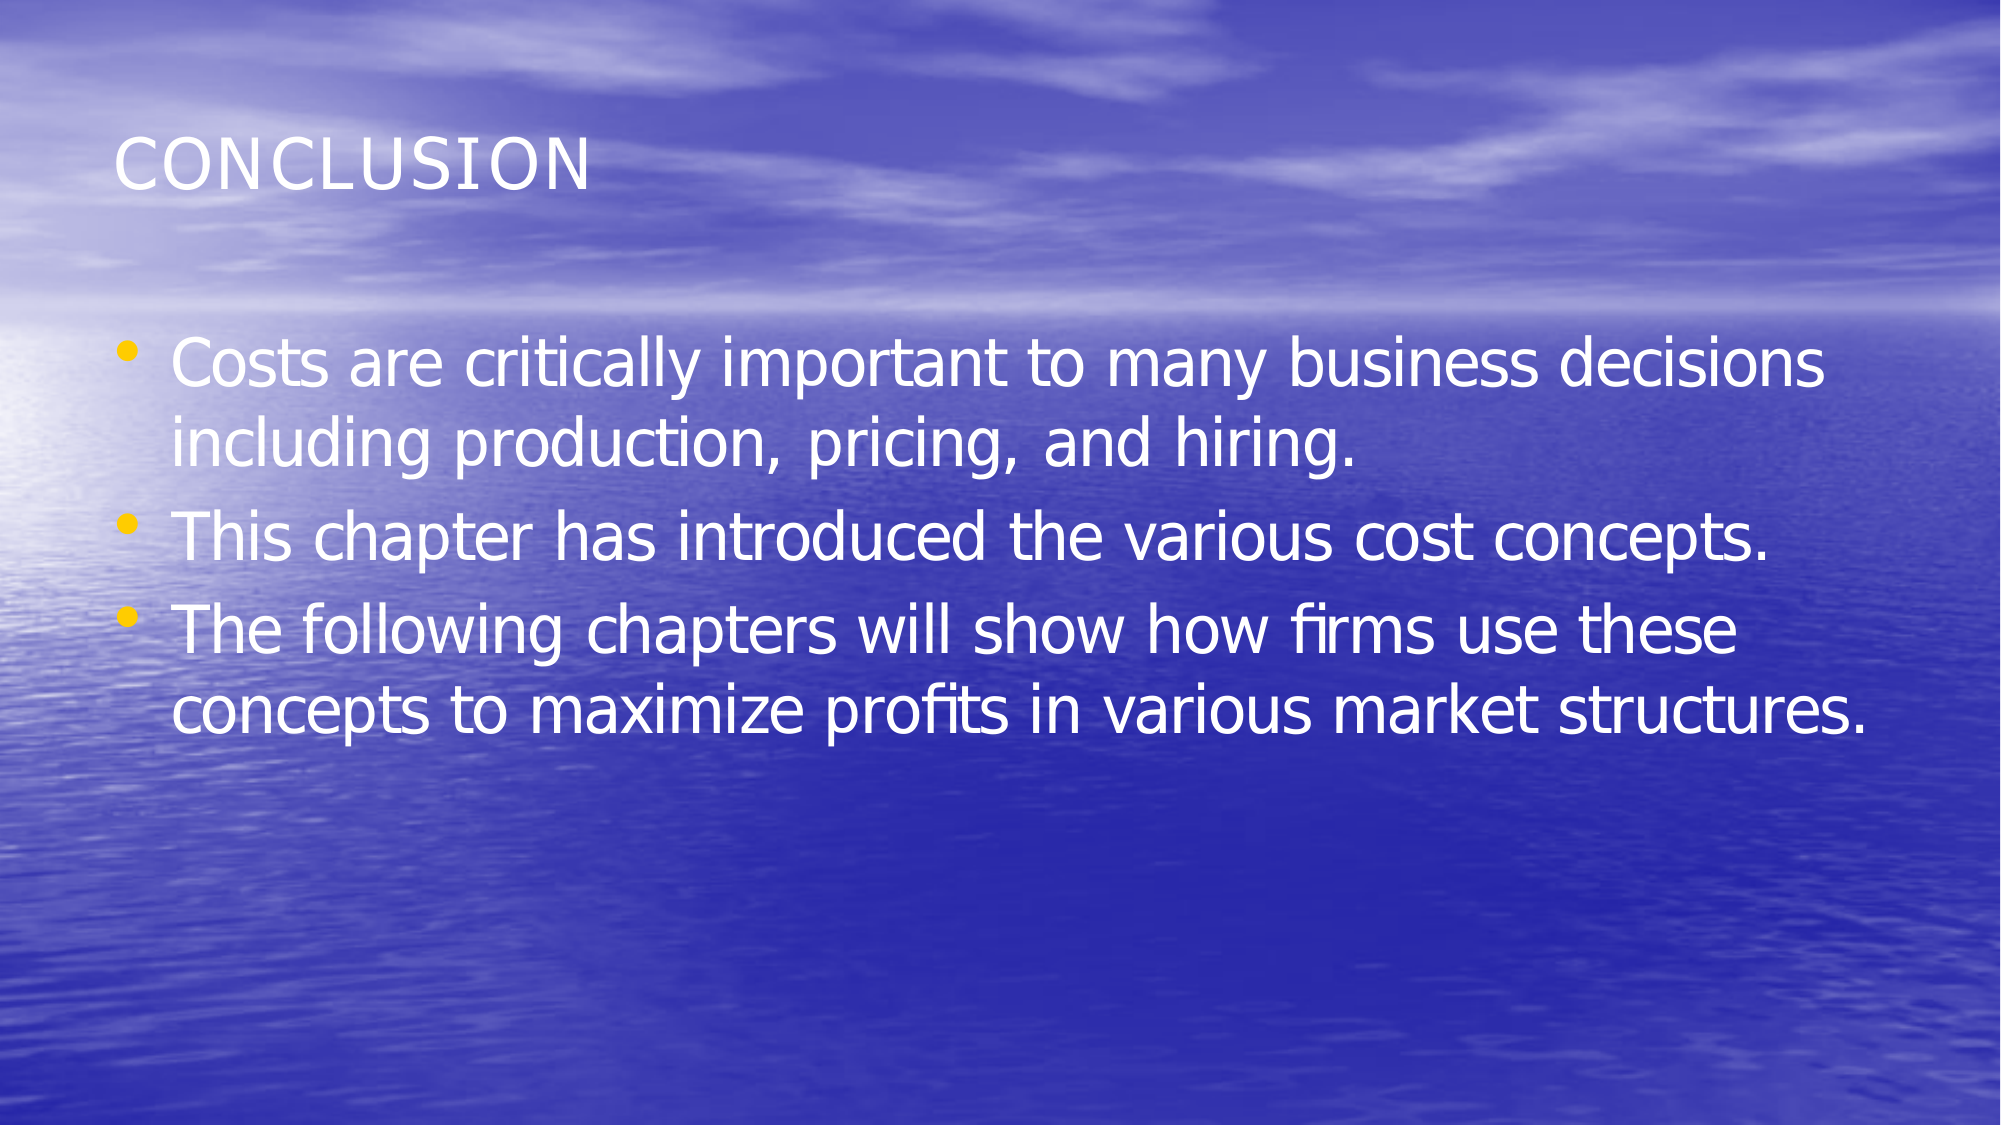

CONCLUSION
Costs are critically important to many business decisions including production, pricing, and hiring.
This chapter has introduced the various cost concepts.
The following chapters will show how firms use these concepts to maximize profits in various market structures.